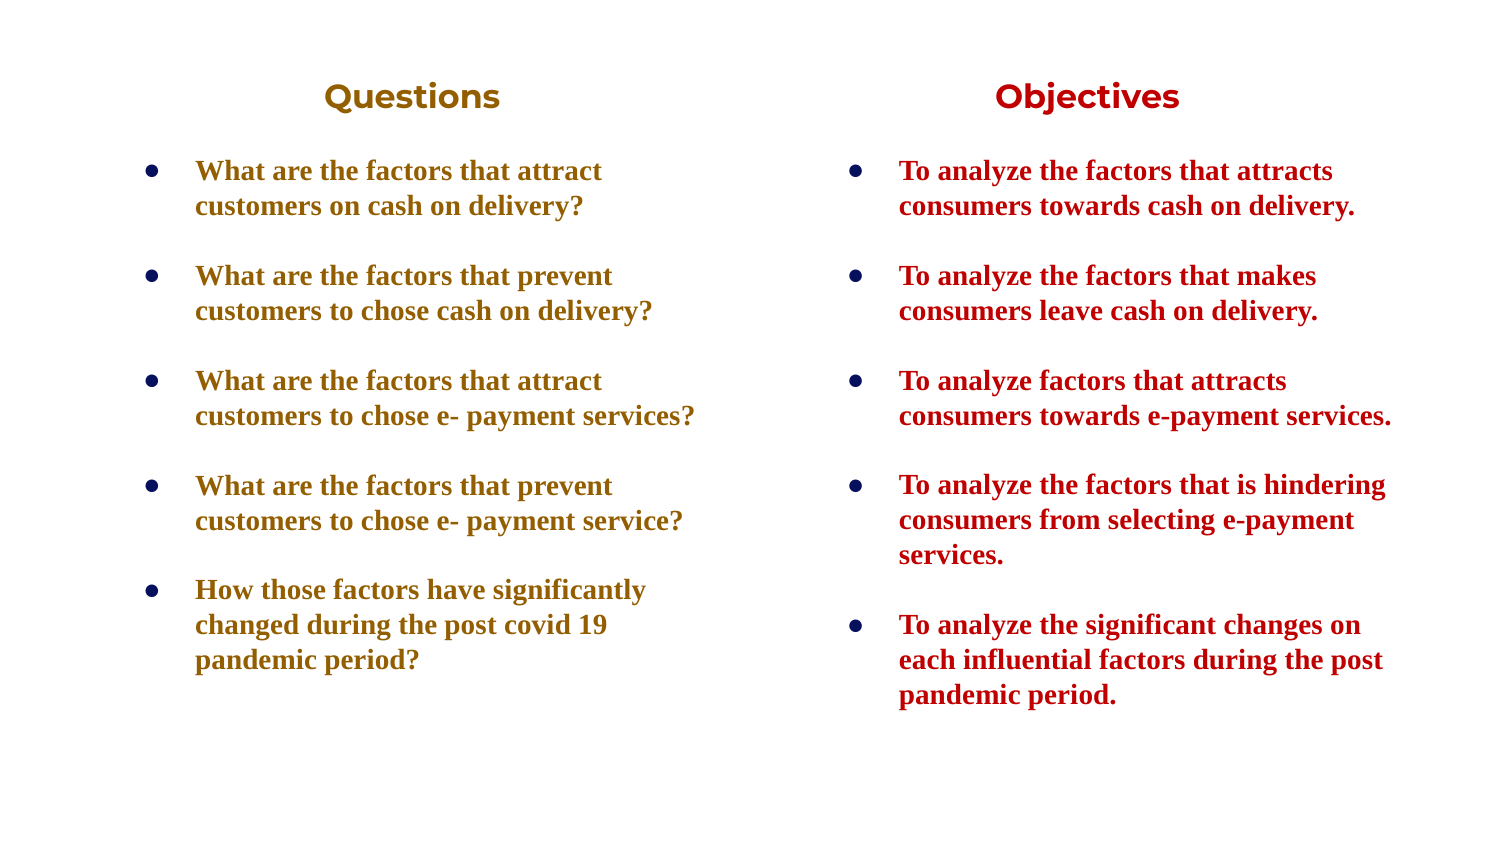

Questions
Objectives
To analyze the factors that attracts consumers towards cash on delivery.

To analyze the factors that makes consumers leave cash on delivery.

To analyze factors that attracts consumers towards e-payment services.

To analyze the factors that is hindering consumers from selecting e-payment services.

To analyze the significant changes on each influential factors during the post pandemic period.

What are the factors that attract customers on cash on delivery?

What are the factors that prevent customers to chose cash on delivery?

What are the factors that attract customers to chose e- payment services?

What are the factors that prevent customers to chose e- payment service?

How those factors have significantly changed during the post covid 19 pandemic period?